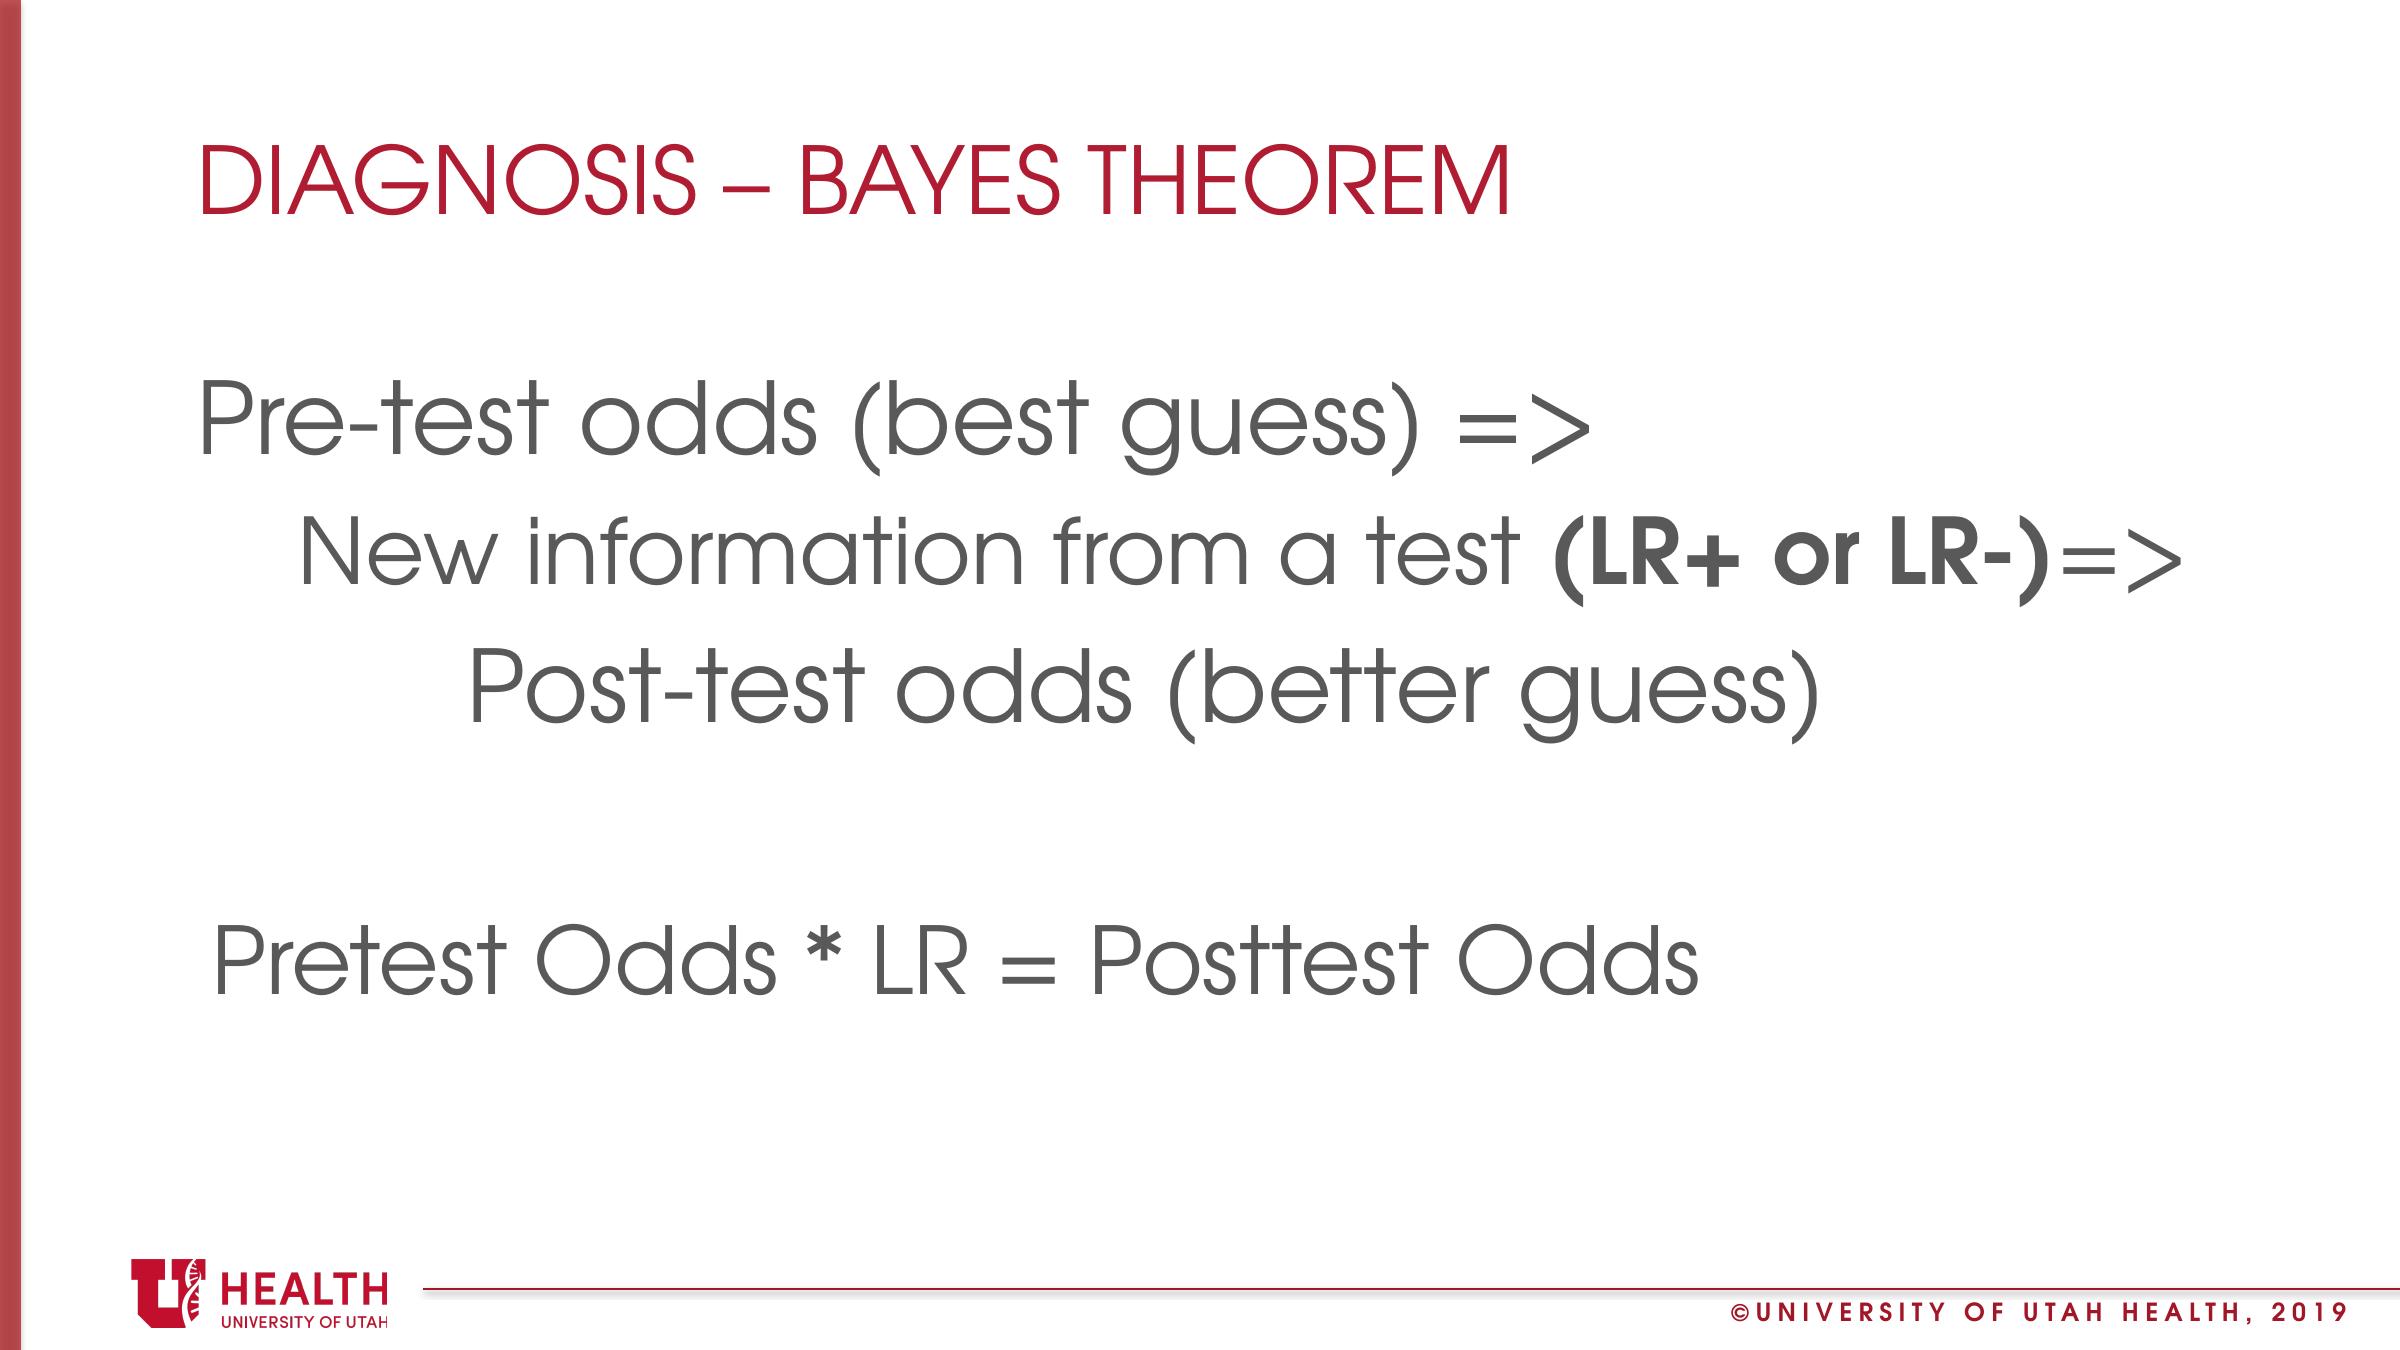

# Diagnosis – Bayes theorem
Pre-test odds (best guess) =>
    New information from a test (LR+ or LR-)=>
	Post-test odds (better guess)

Pretest Odds * LR = Posttest Odds